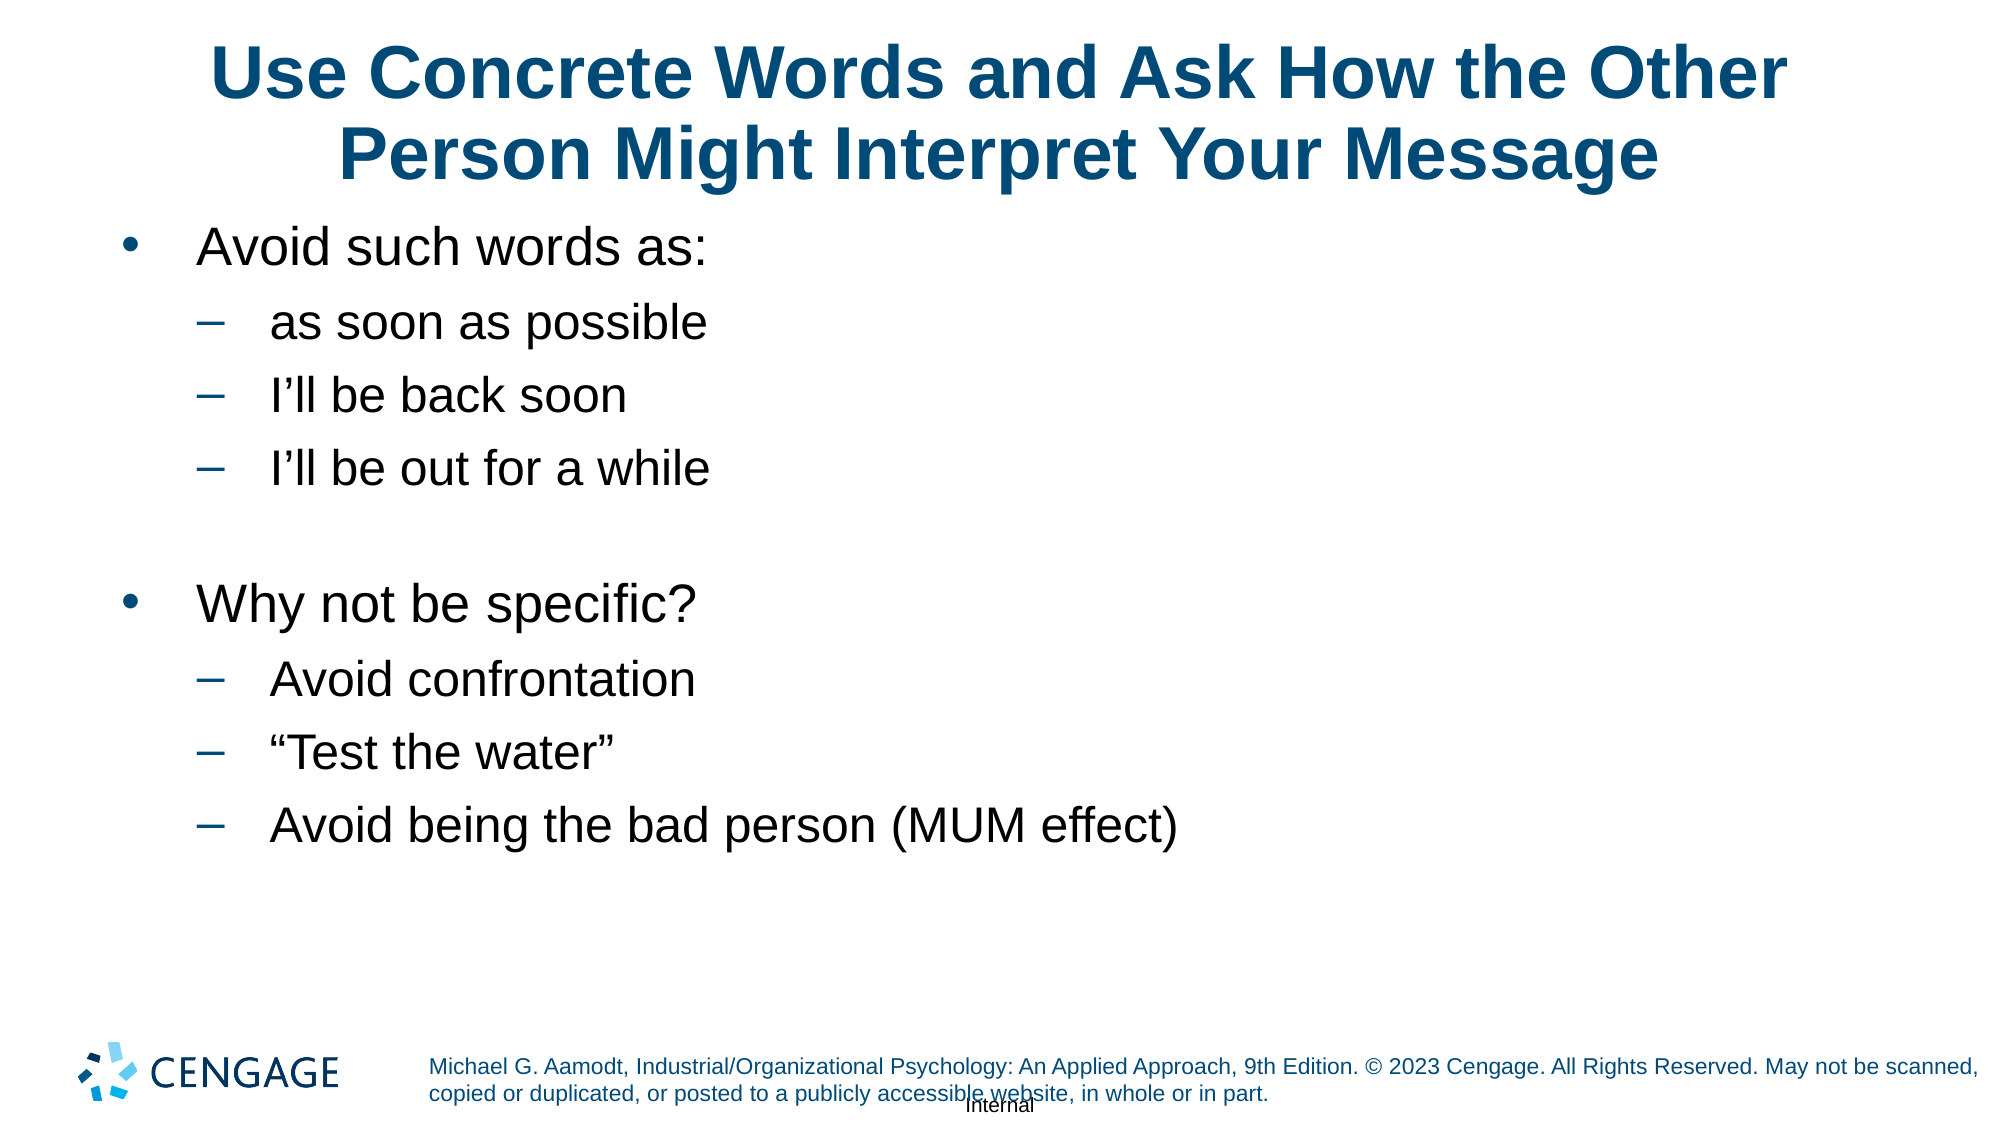

# Use Concrete Words and Ask How the Other Person Might Interpret Your Message
Avoid such words as:
as soon as possible
I’ll be back soon
I’ll be out for a while
Why not be specific?
Avoid confrontation
“Test the water”
Avoid being the bad person (MUM effect)